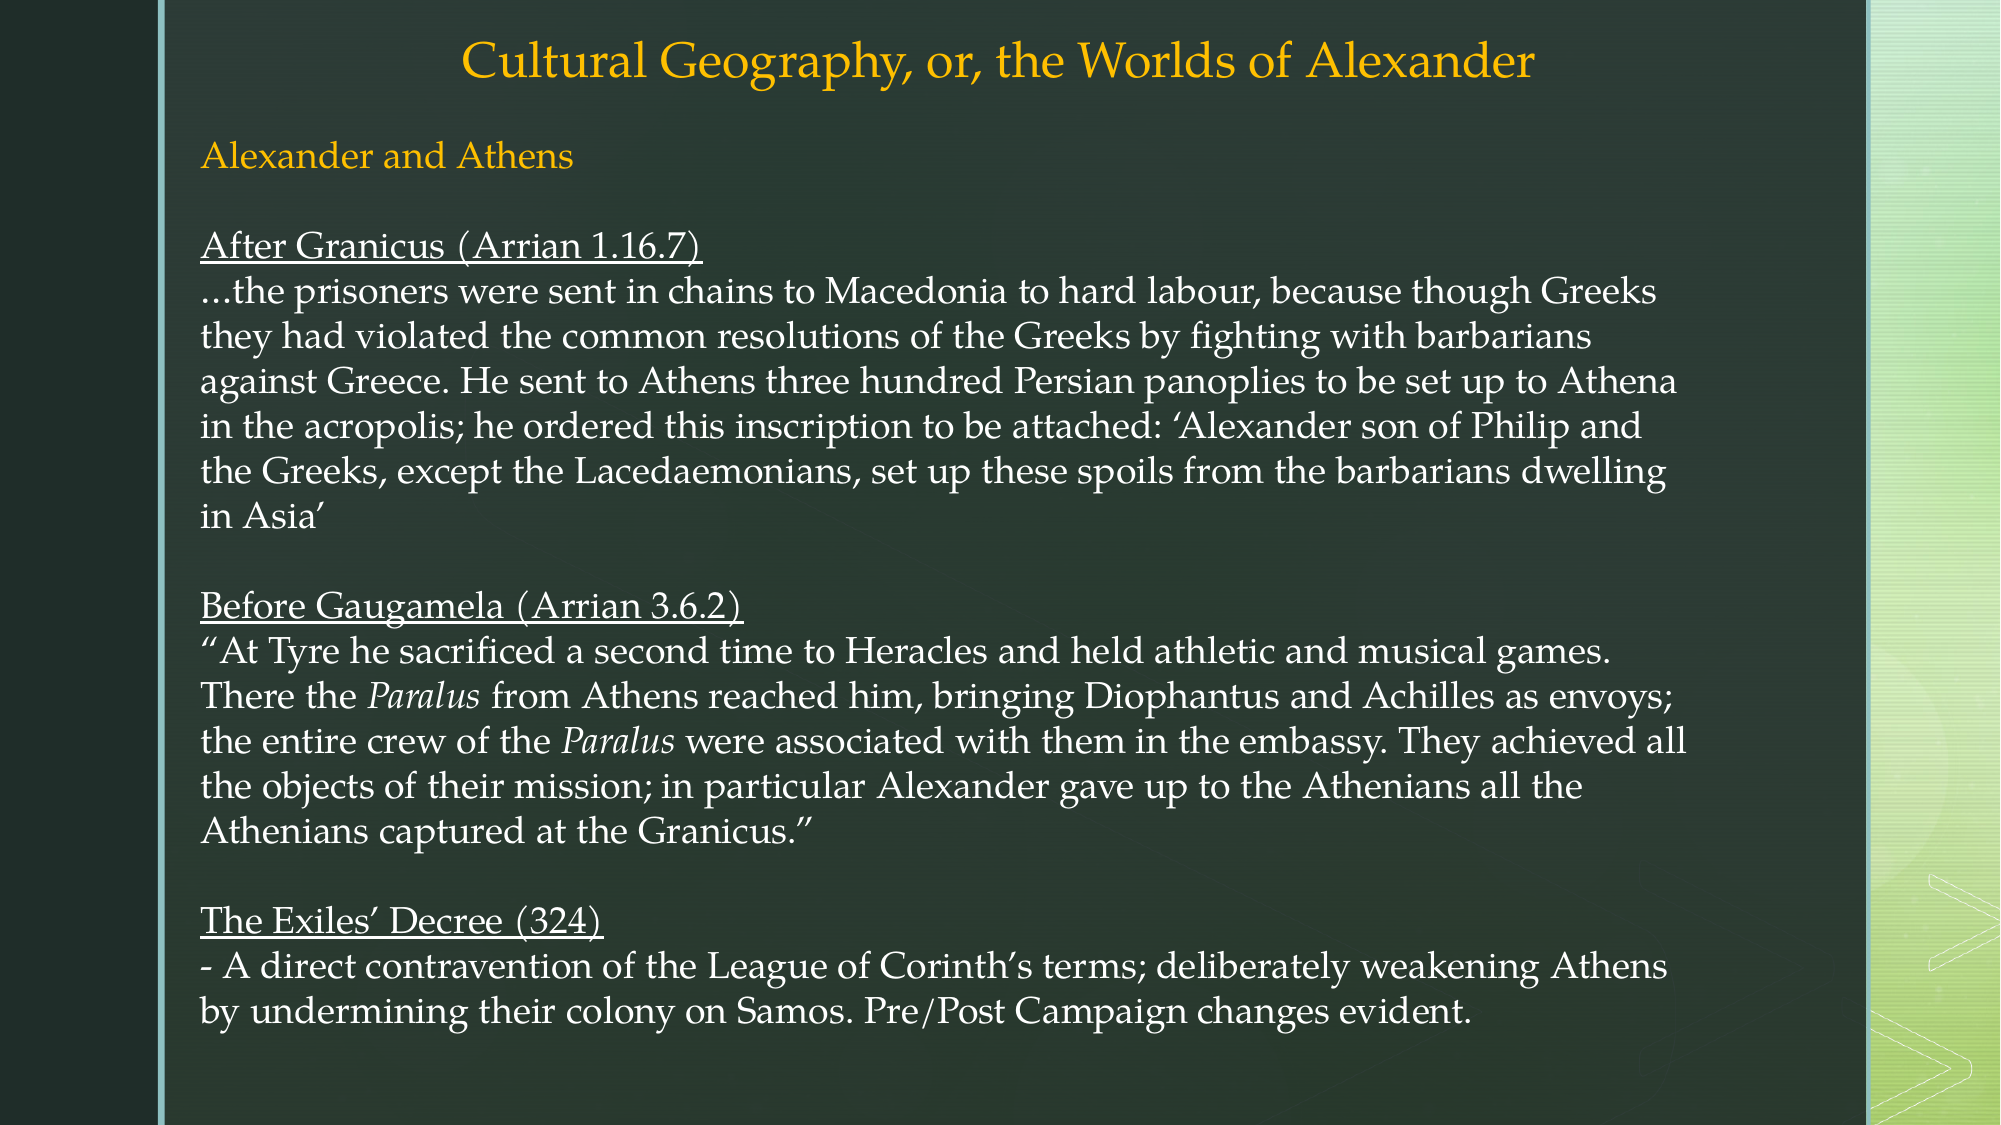

Cultural Geography, or, the Worlds of Alexander
Alexander and Athens

After Granicus (Arrian 1.16.7)
…the prisoners were sent in chains to Macedonia to hard labour, because though Greeks they had violated the common resolutions of the Greeks by fighting with barbarians against Greece. He sent to Athens three hundred Persian panoplies to be set up to Athena in the acropolis; he ordered this inscription to be attached: ‘Alexander son of Philip and the Greeks, except the Lacedaemonians, set up these spoils from the barbarians dwelling in Asia’

Before Gaugamela (Arrian 3.6.2)
“At Tyre he sacrificed a second time to Heracles and held athletic and musical games. There the Paralus from Athens reached him, bringing Diophantus and Achilles as envoys; the entire crew of the Paralus were associated with them in the embassy. They achieved all the objects of their mission; in particular Alexander gave up to the Athenians all the Athenians captured at the Granicus.”

The Exiles’ Decree (324)
- A direct contravention of the League of Corinth’s terms; deliberately weakening Athens by undermining their colony on Samos. Pre/Post Campaign changes evident.